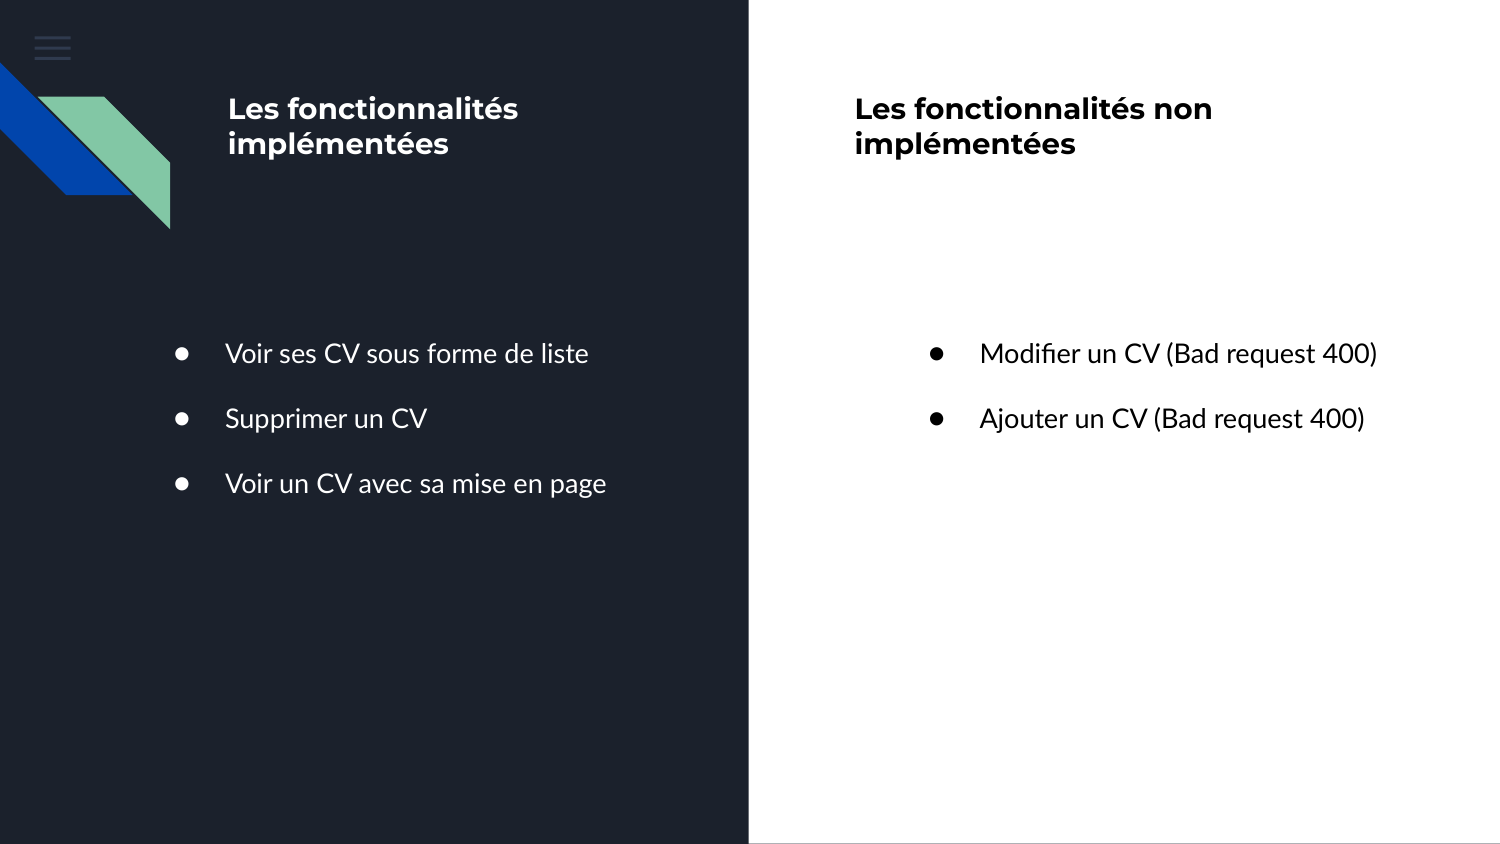

Les fonctionnalités implémentées
Les fonctionnalités non implémentées
Voir ses CV sous forme de liste
Supprimer un CV
Voir un CV avec sa mise en page
Modifier un CV (Bad request 400)
Ajouter un CV (Bad request 400)